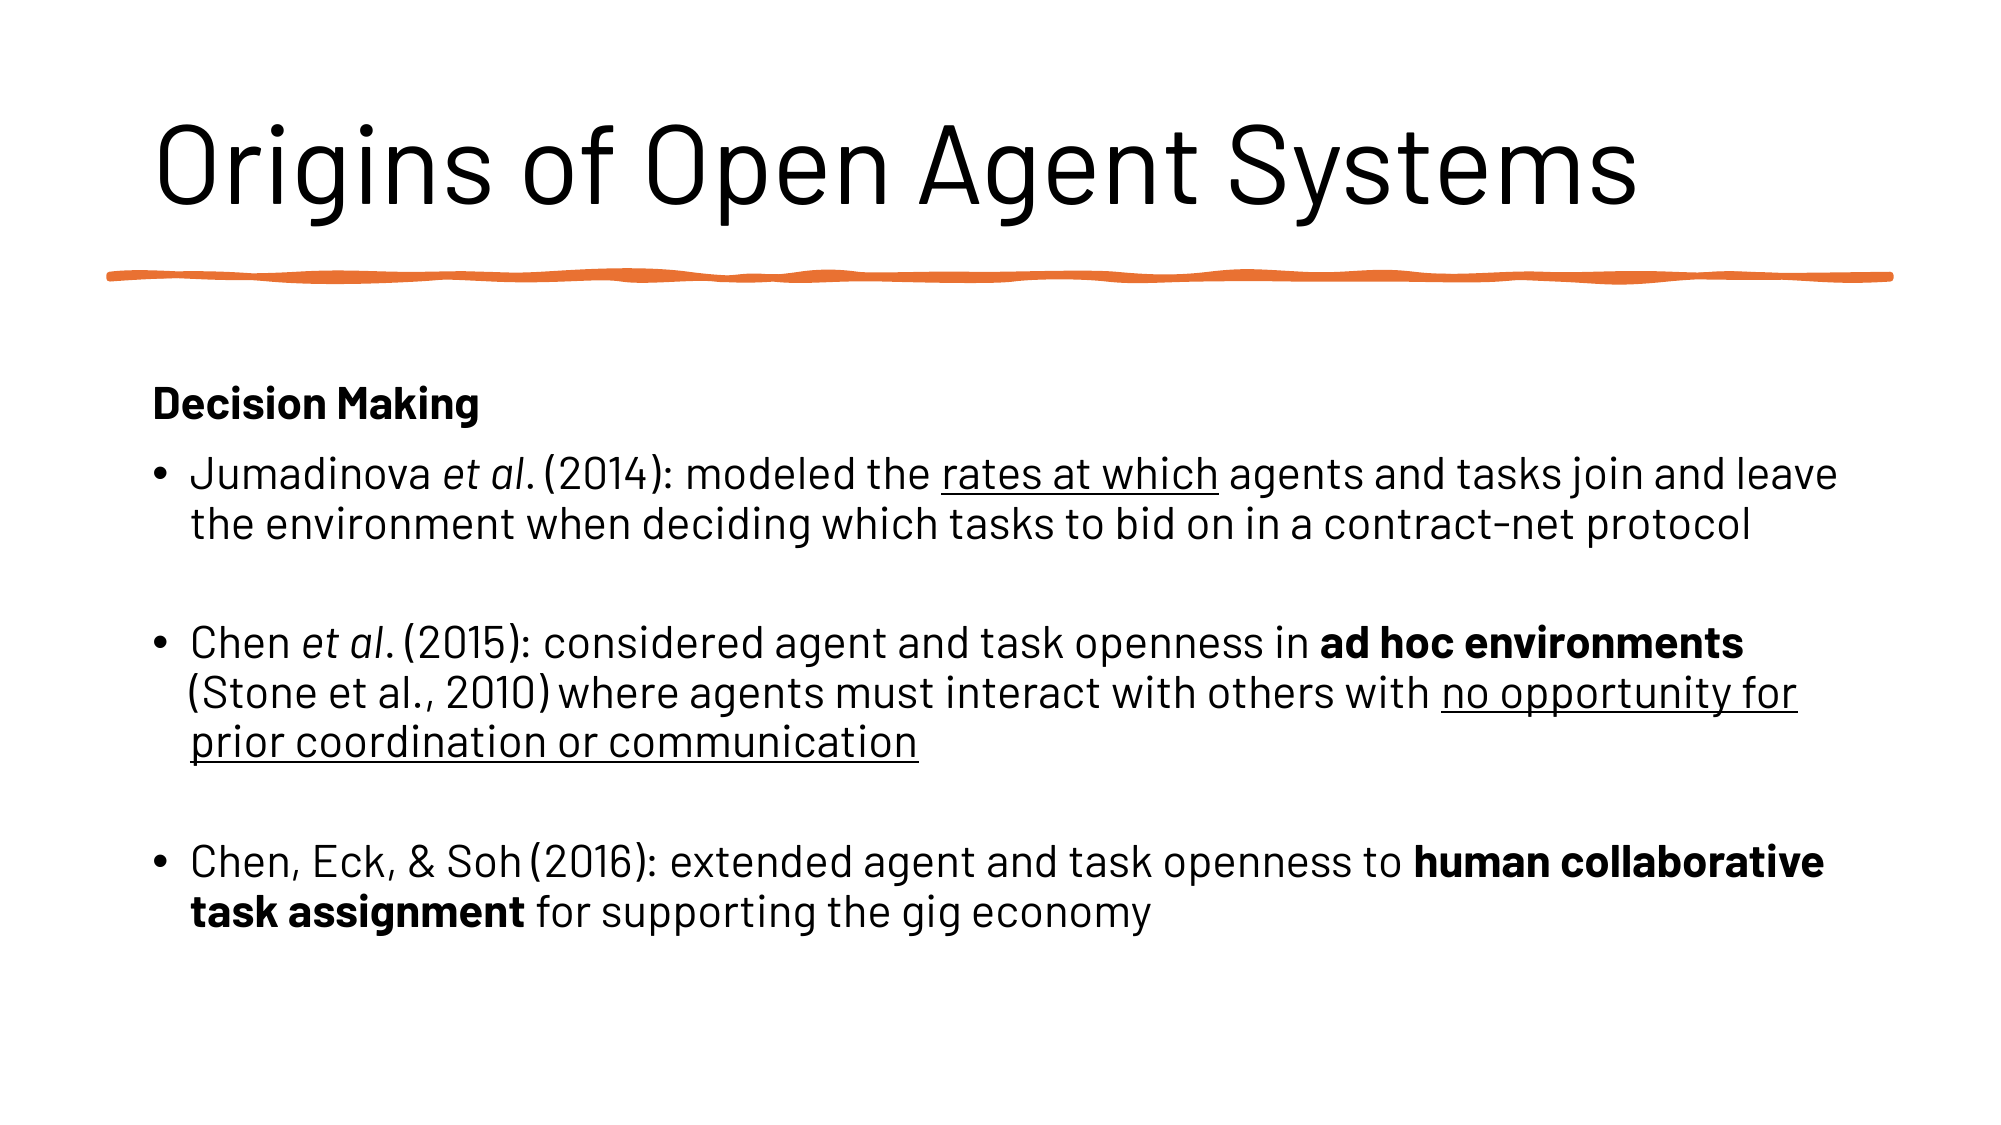

# Origins of Open Agent Systems

Decision Making
Jumadinova et al. (2014): modeled the rates at which agents and tasks join and leave the environment when deciding which tasks to bid on in a contract-net protocol
Chen et al. (2015): considered agent and task openness in ad hoc environments (Stone et al., 2010) where agents must interact with others with no opportunity for prior coordination or communication
Chen, Eck, & Soh (2016): extended agent and task openness to human collaborative task assignment for supporting the gig economy